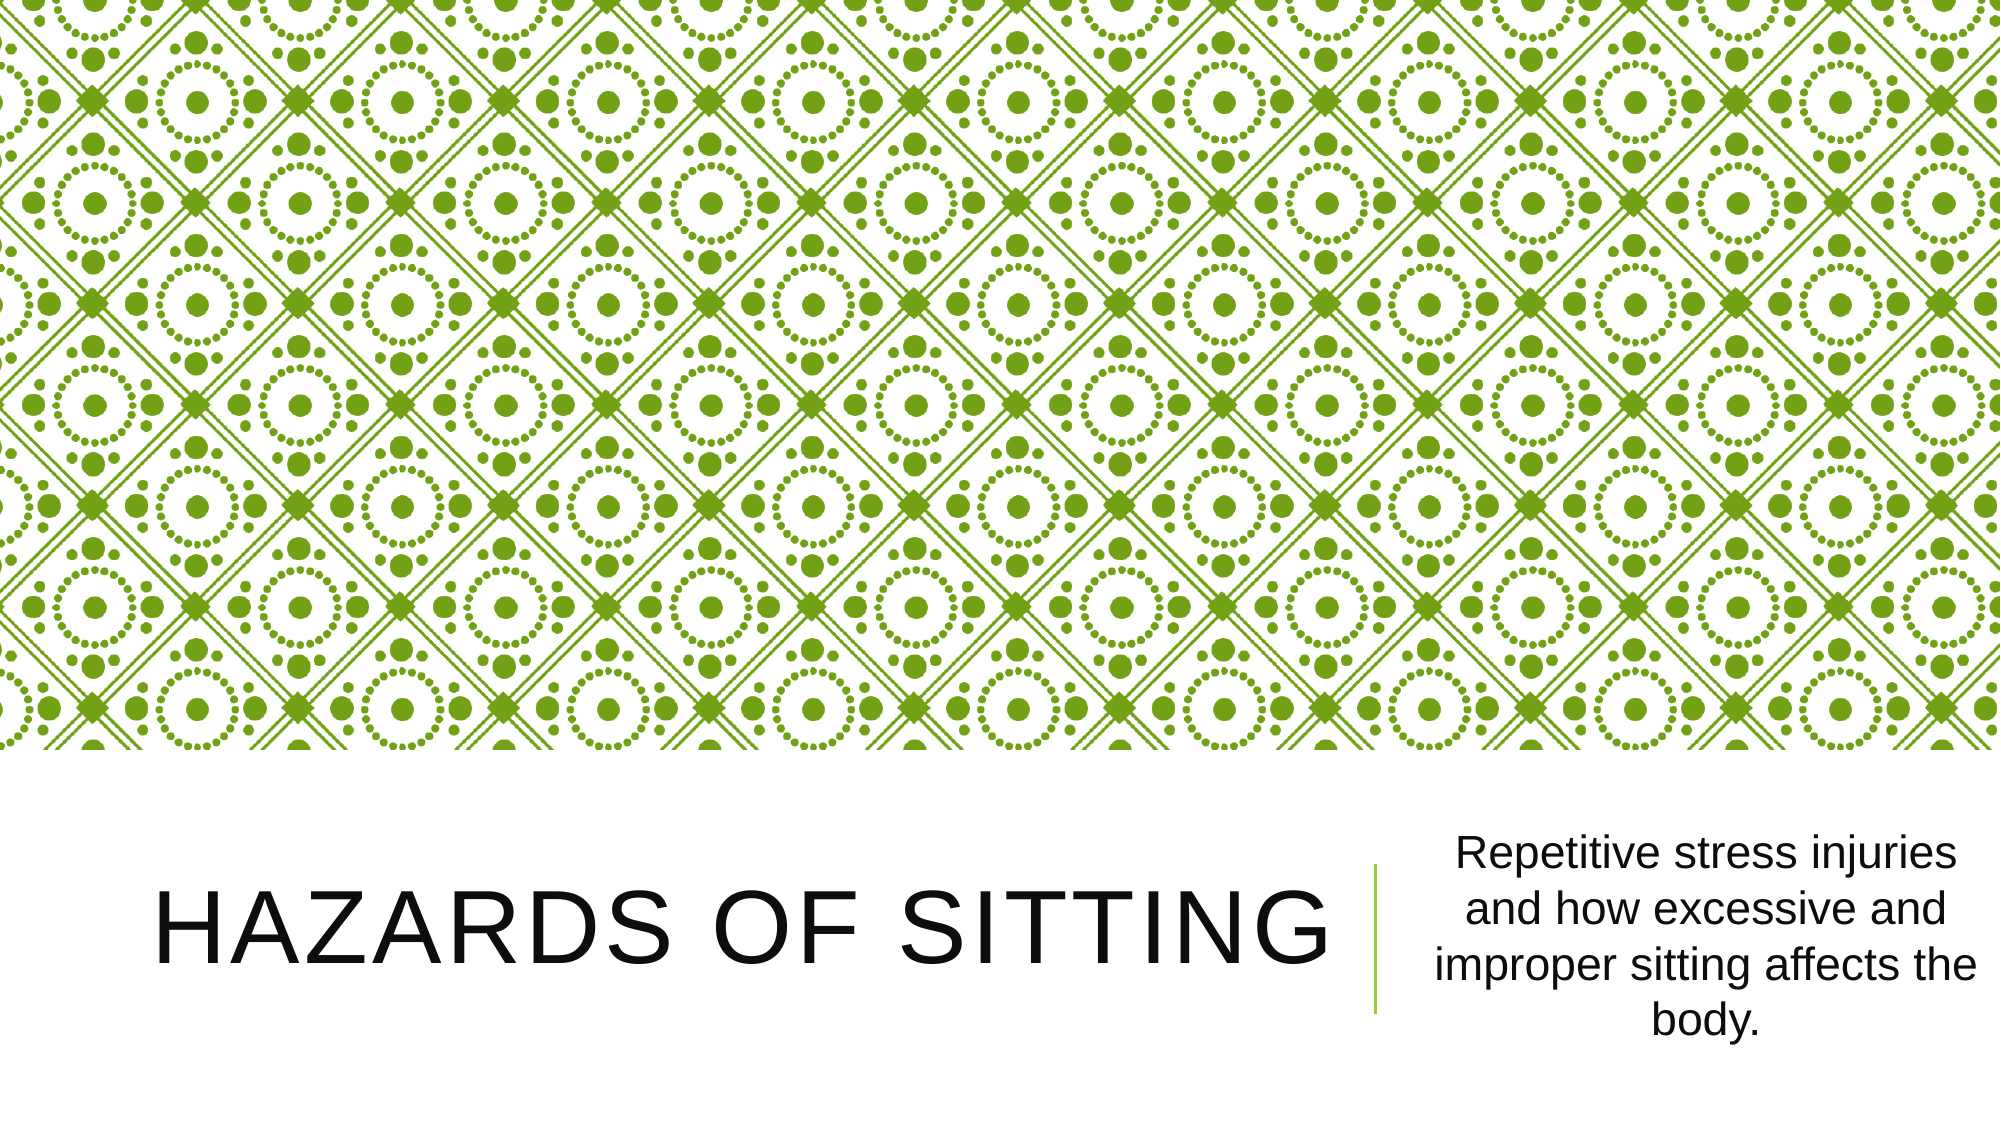

# Hazards of sitting
Repetitive stress injuries and how excessive and improper sitting affects the body.